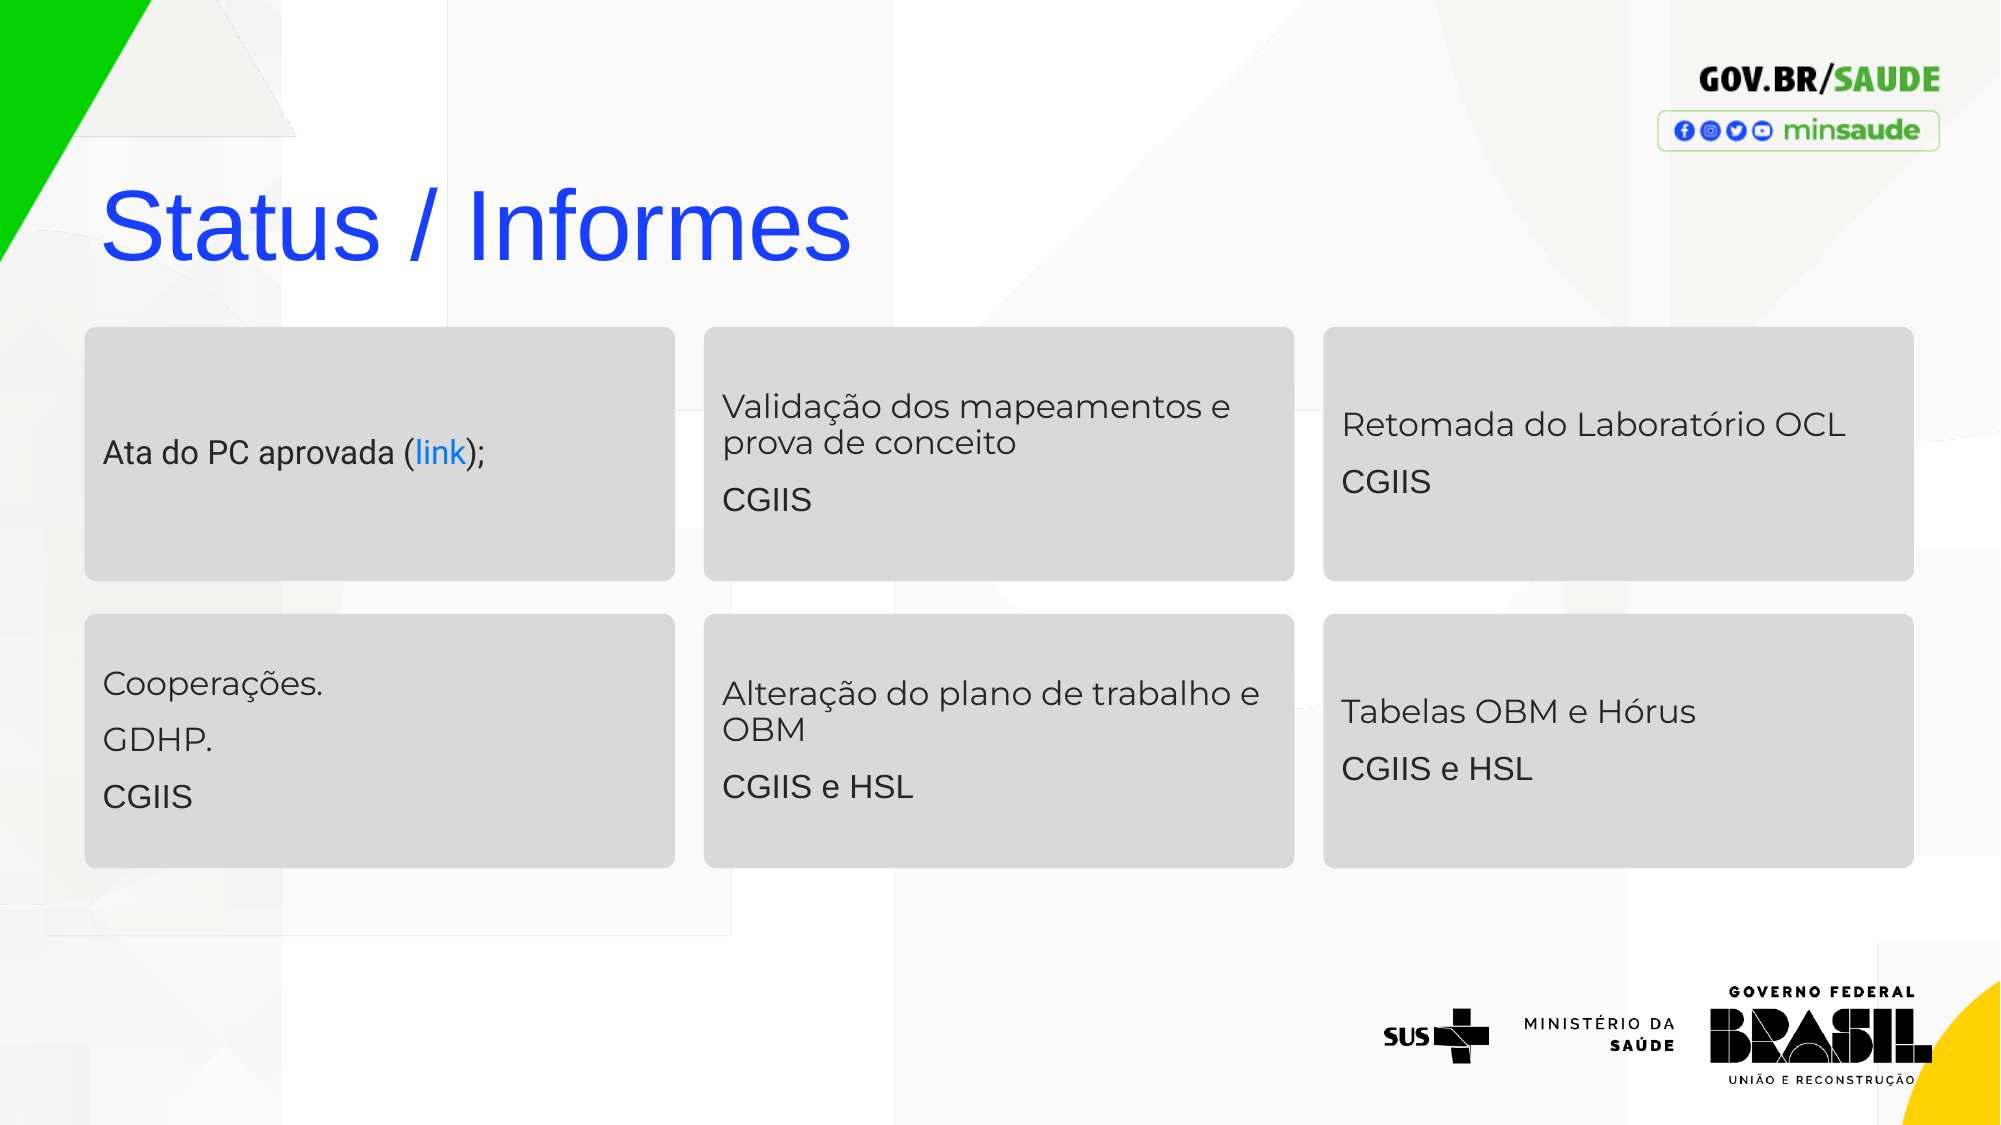

Status / Informes
Ata do PC aprovada (link);
Validação dos mapeamentos e prova de conceito
CGIIS
Retomada do Laboratório OCL
CGIIS
Cooperações.
GDHP.
CGIIS
Alteração do plano de trabalho e OBM
CGIIS e HSL
Tabelas OBM e Hórus
CGIIS e HSL